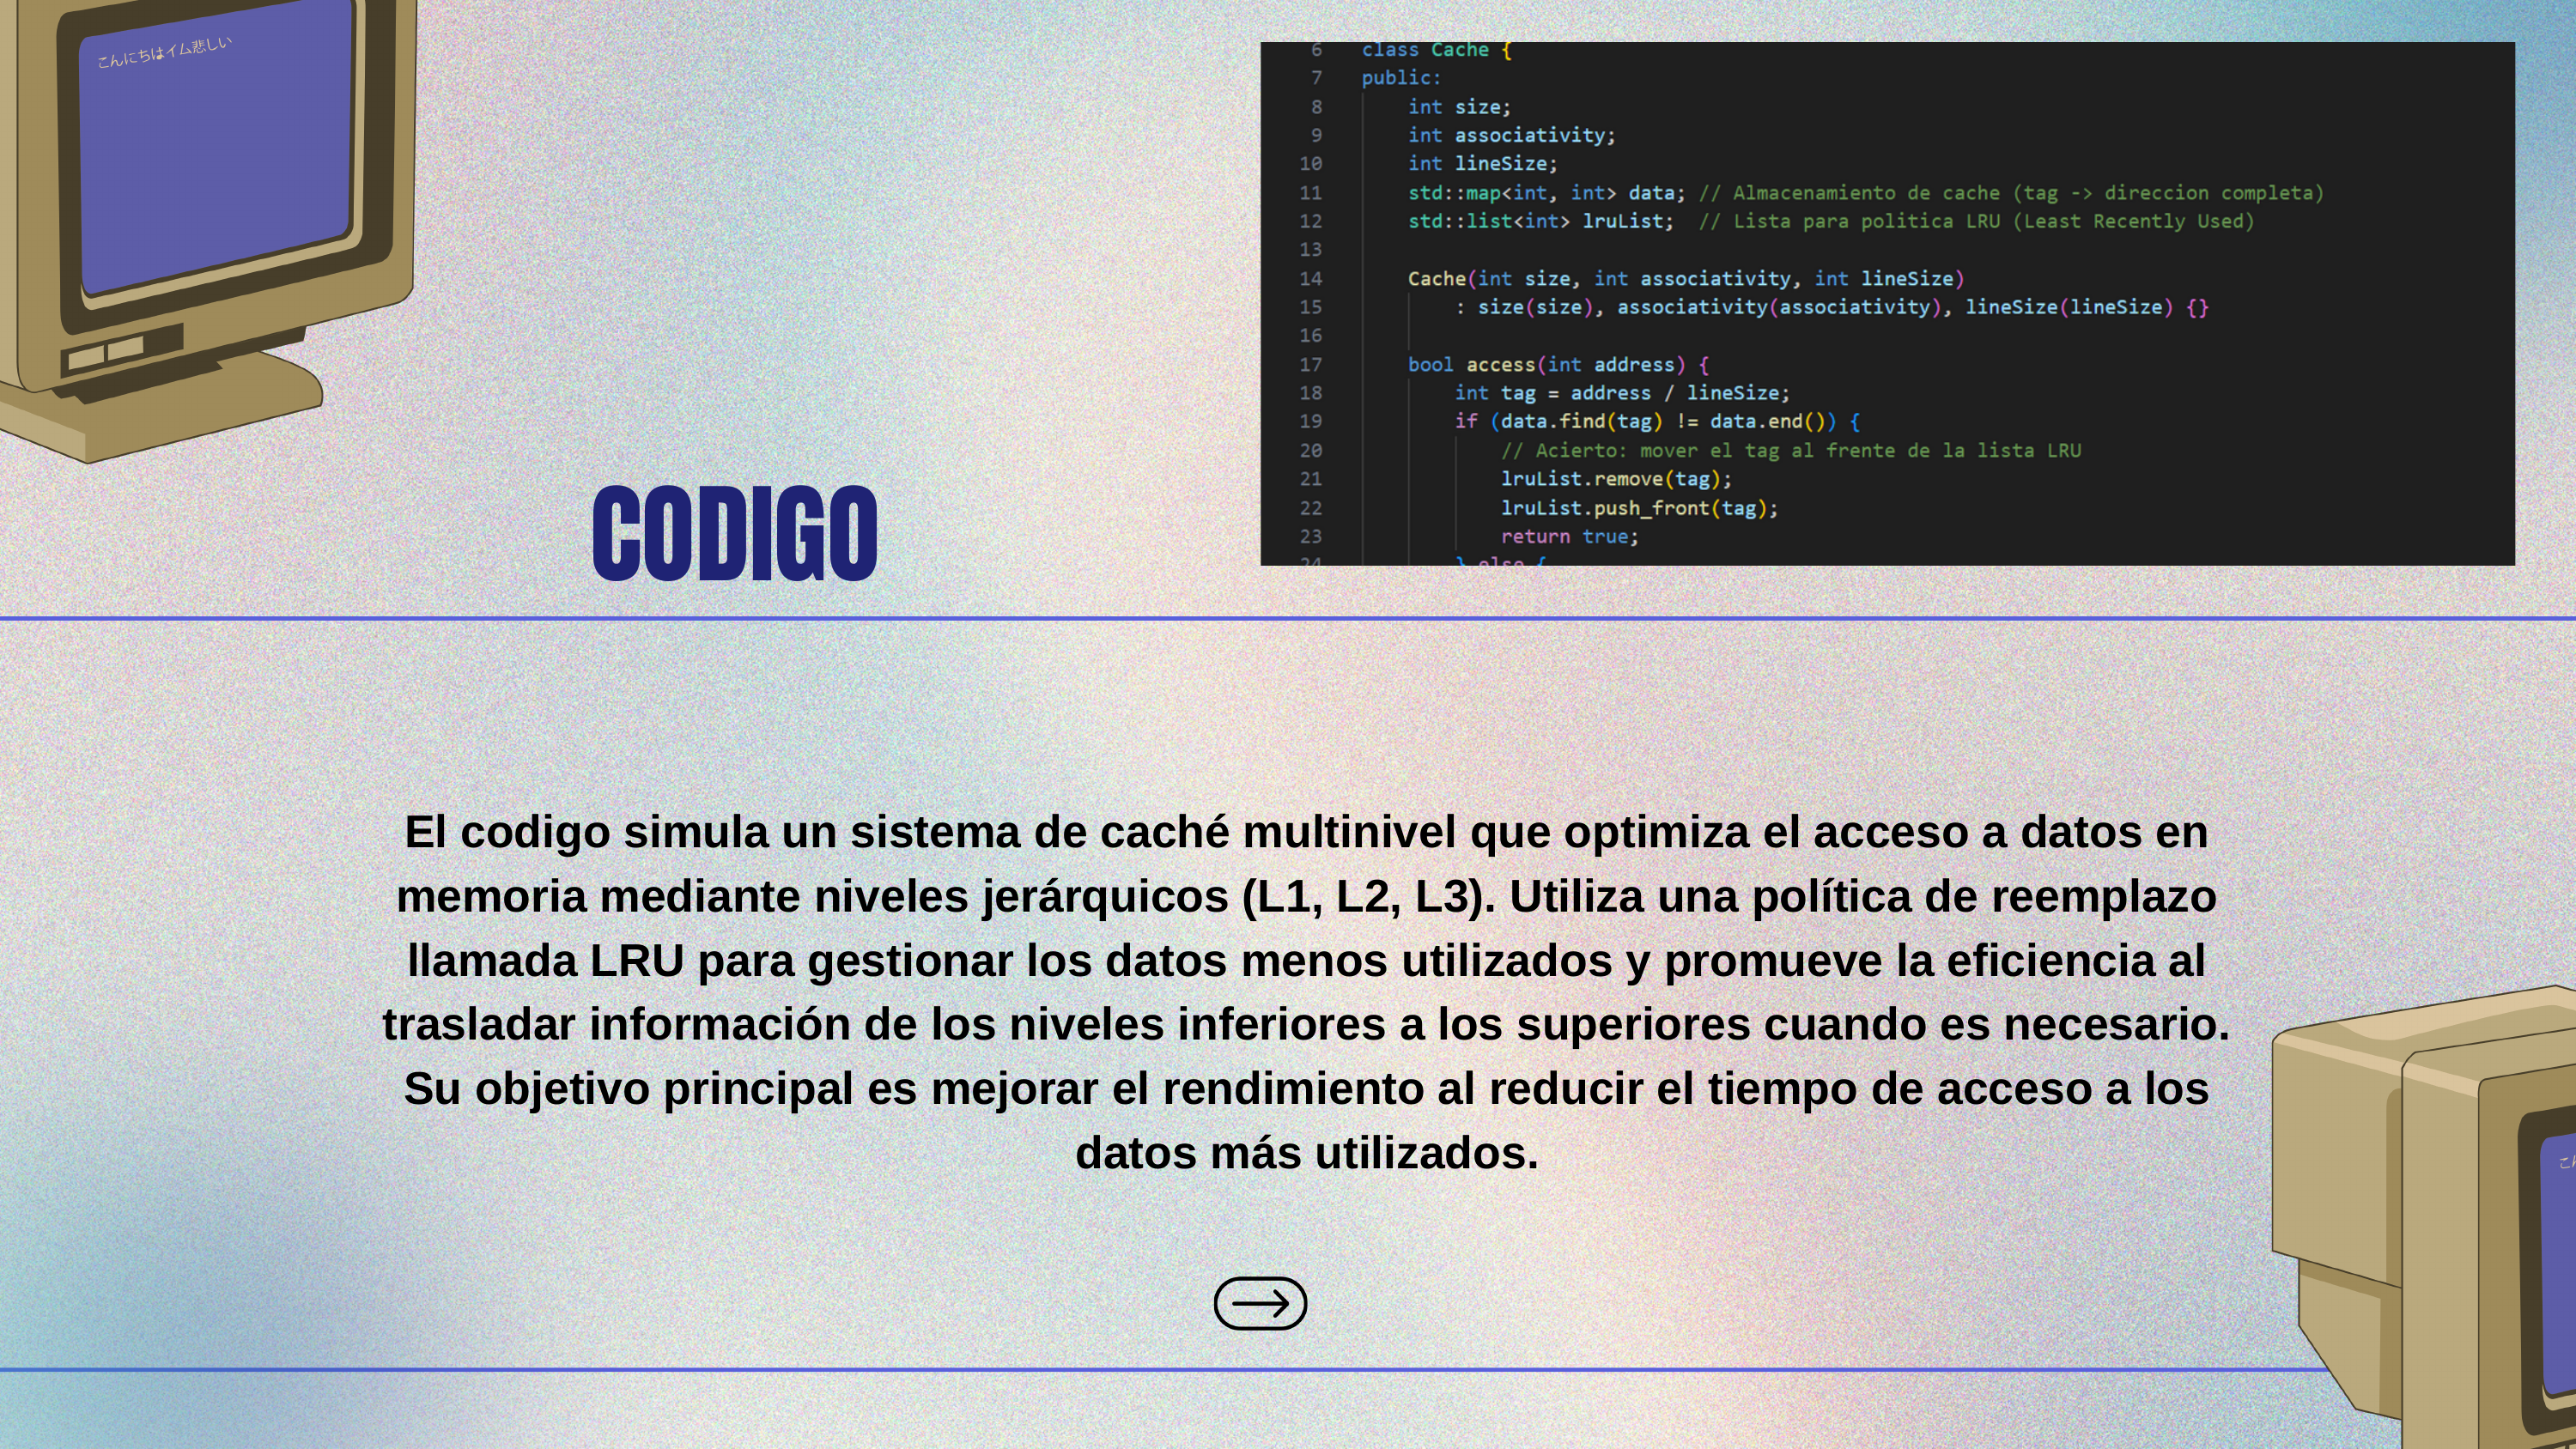

CODIGO

El codigo simula un sistema de caché multinivel que optimiza el acceso a datos en memoria mediante niveles jerárquicos (L1, L2, L3). Utiliza una política de reemplazo llamada LRU para gestionar los datos menos utilizados y promueve la eficiencia al trasladar información de los niveles inferiores a los superiores cuando es necesario. Su objetivo principal es mejorar el rendimiento al reducir el tiempo de acceso a los datos más utilizados.